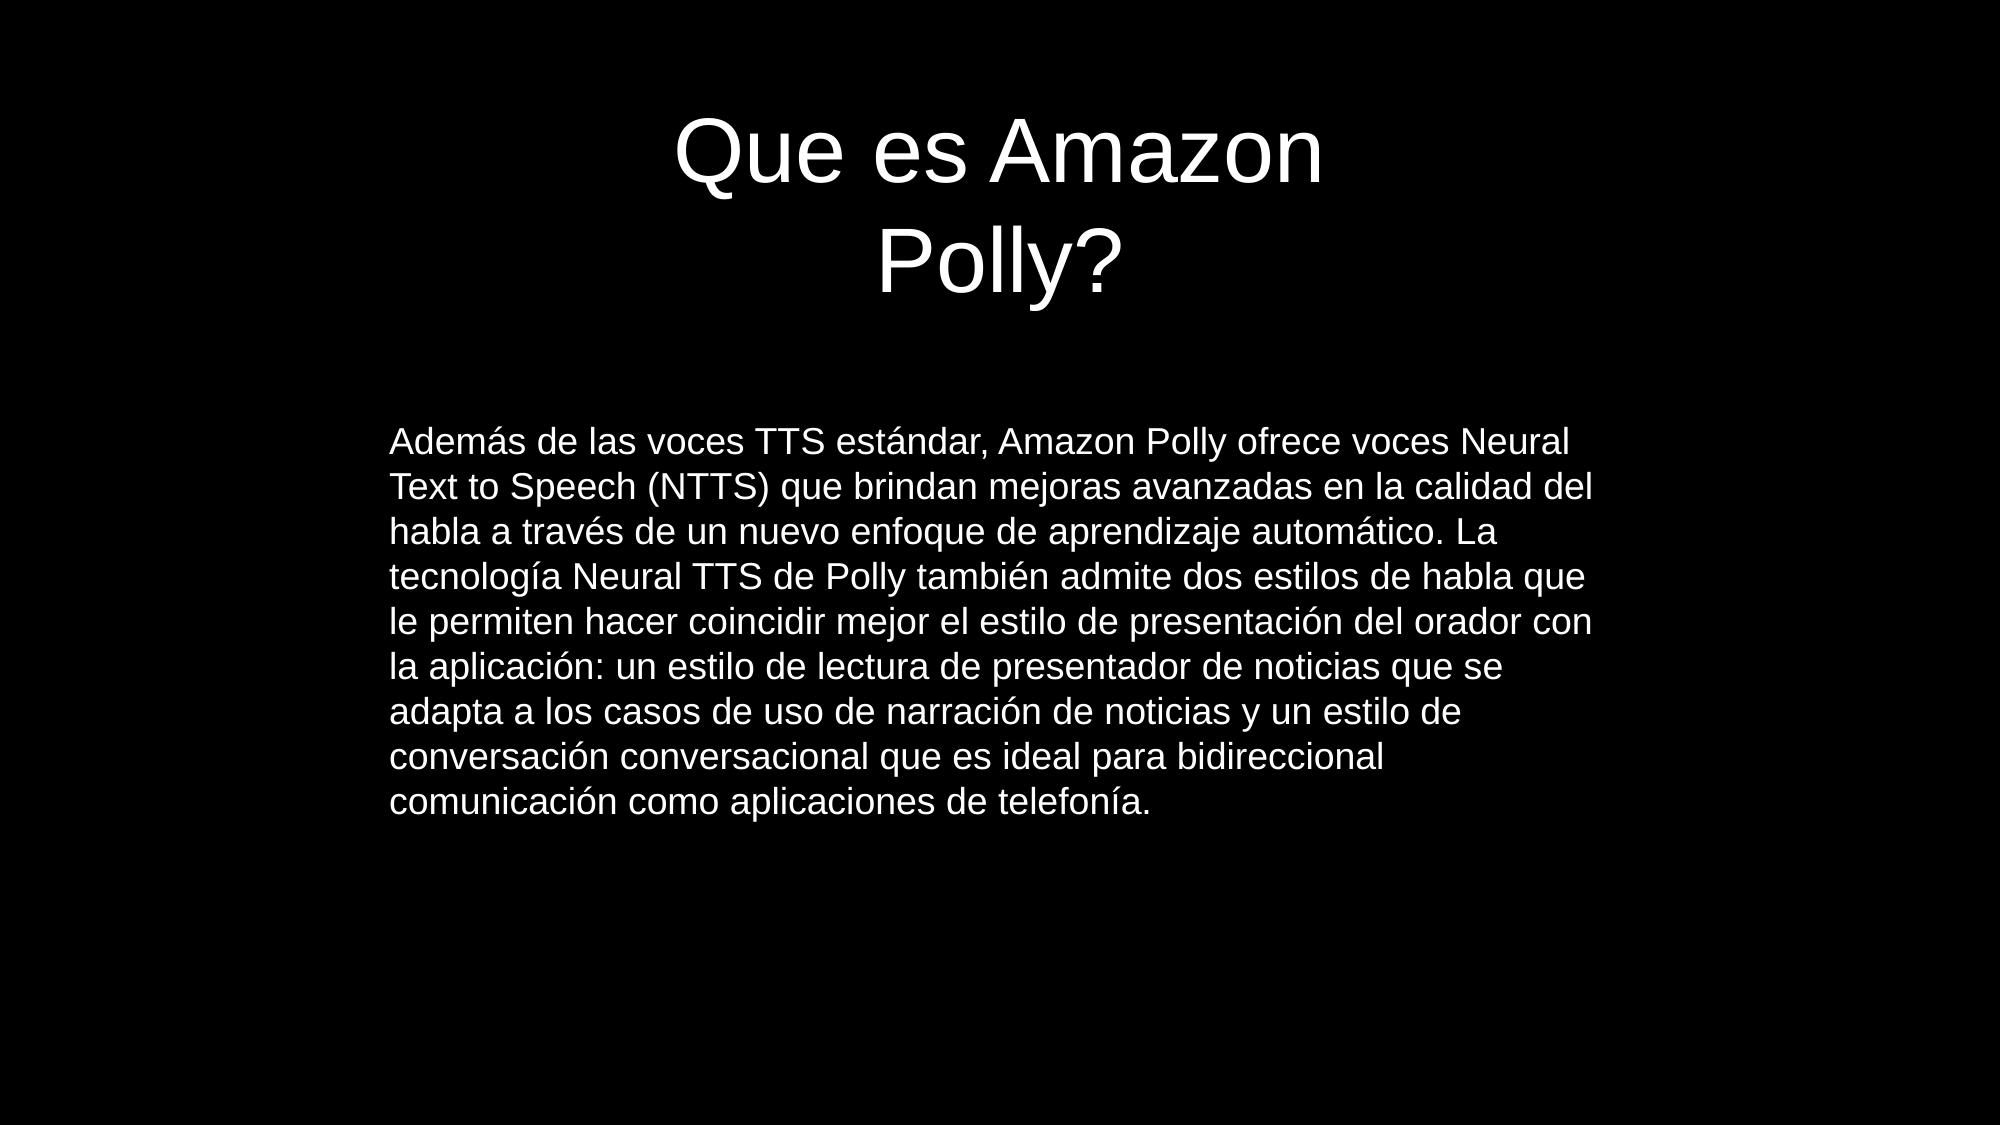

Que es Amazon Polly?
Además de las voces TTS estándar, Amazon Polly ofrece voces Neural Text to Speech (NTTS) que brindan mejoras avanzadas en la calidad del habla a través de un nuevo enfoque de aprendizaje automático. La tecnología Neural TTS de Polly también admite dos estilos de habla que le permiten hacer coincidir mejor el estilo de presentación del orador con la aplicación: un estilo de lectura de presentador de noticias que se adapta a los casos de uso de narración de noticias y un estilo de conversación conversacional que es ideal para bidireccional comunicación como aplicaciones de telefonía.